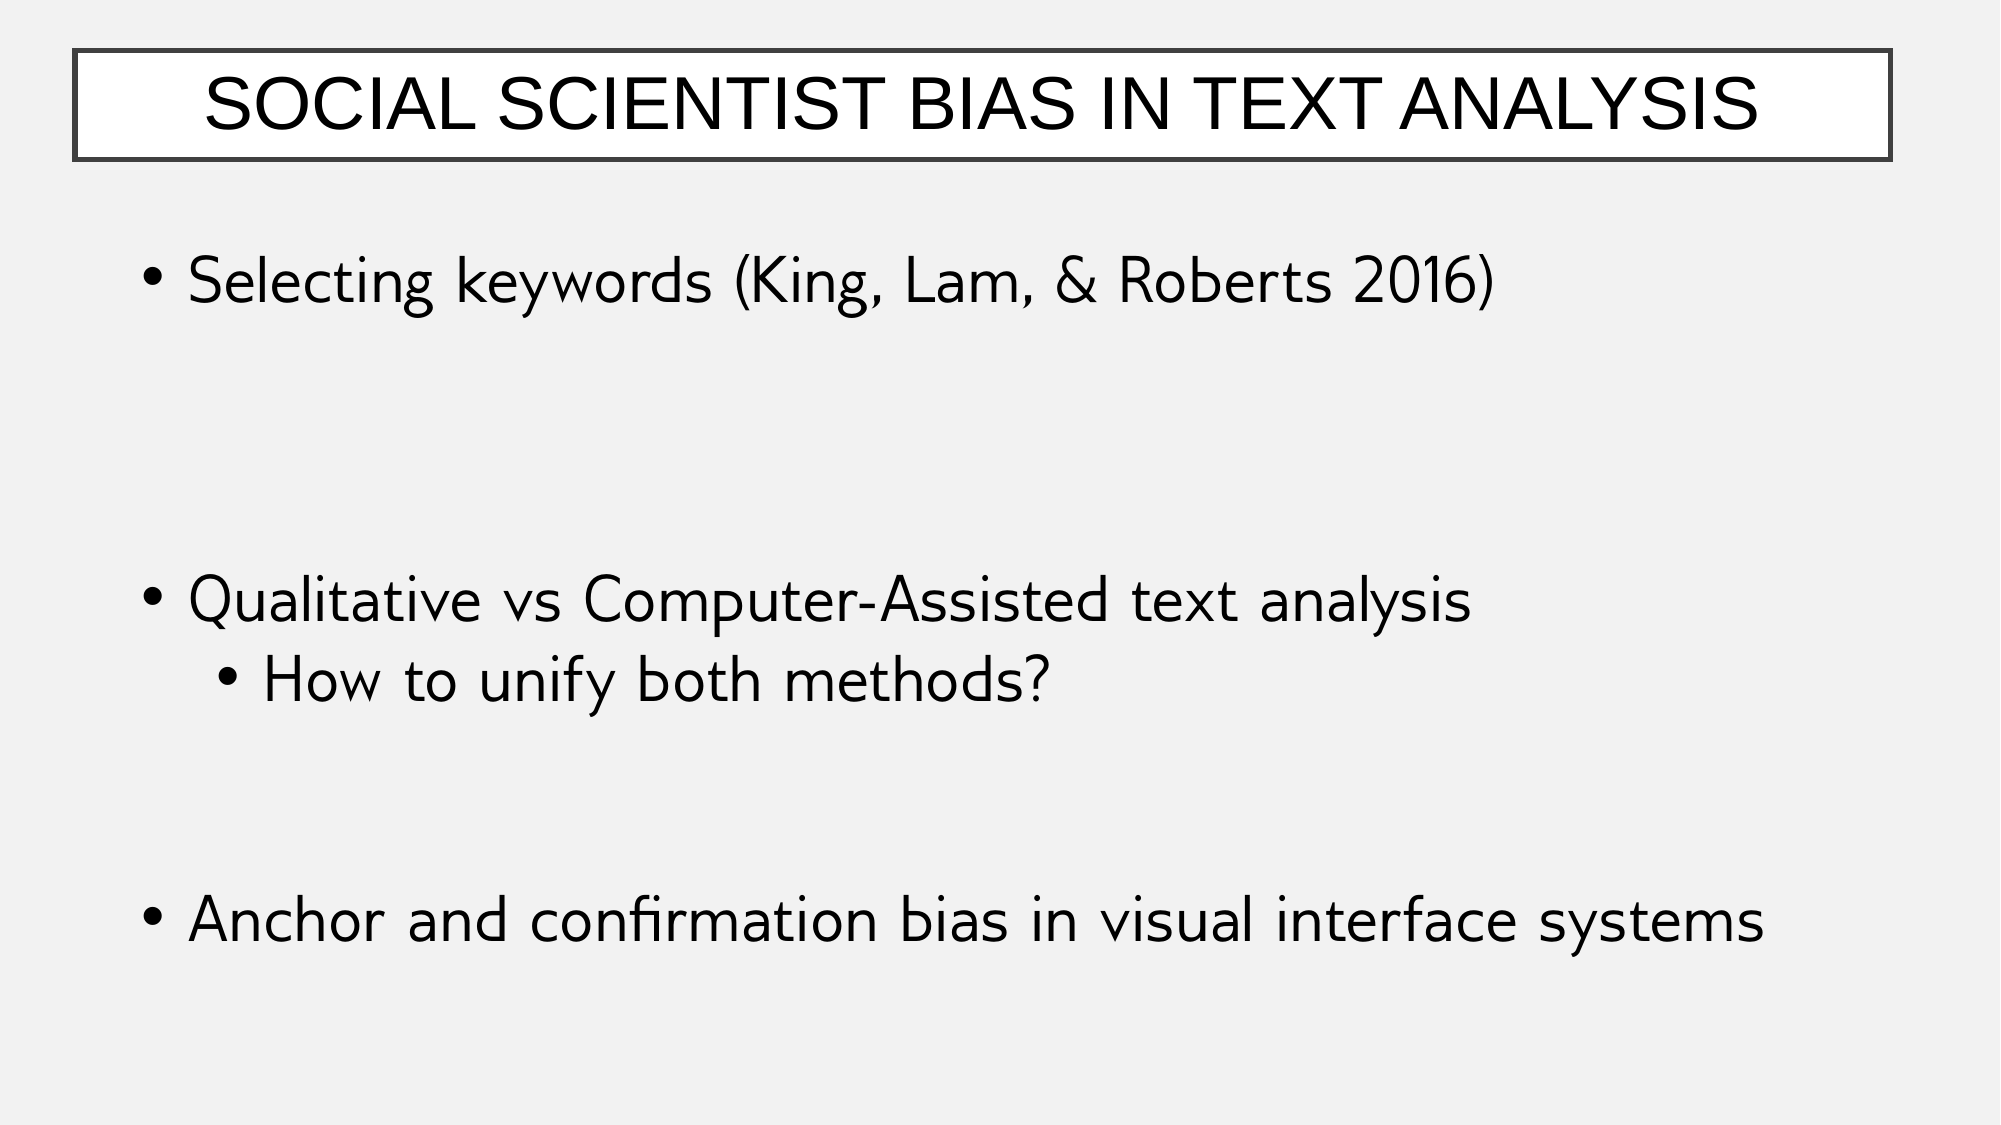

# Social scientist Bias in text analysis
Selecting keywords (King, Lam, & Roberts 2016)

Qualitative vs Computer-Assisted text analysis
How to unify both methods?

Anchor and confirmation bias in visual interface systems